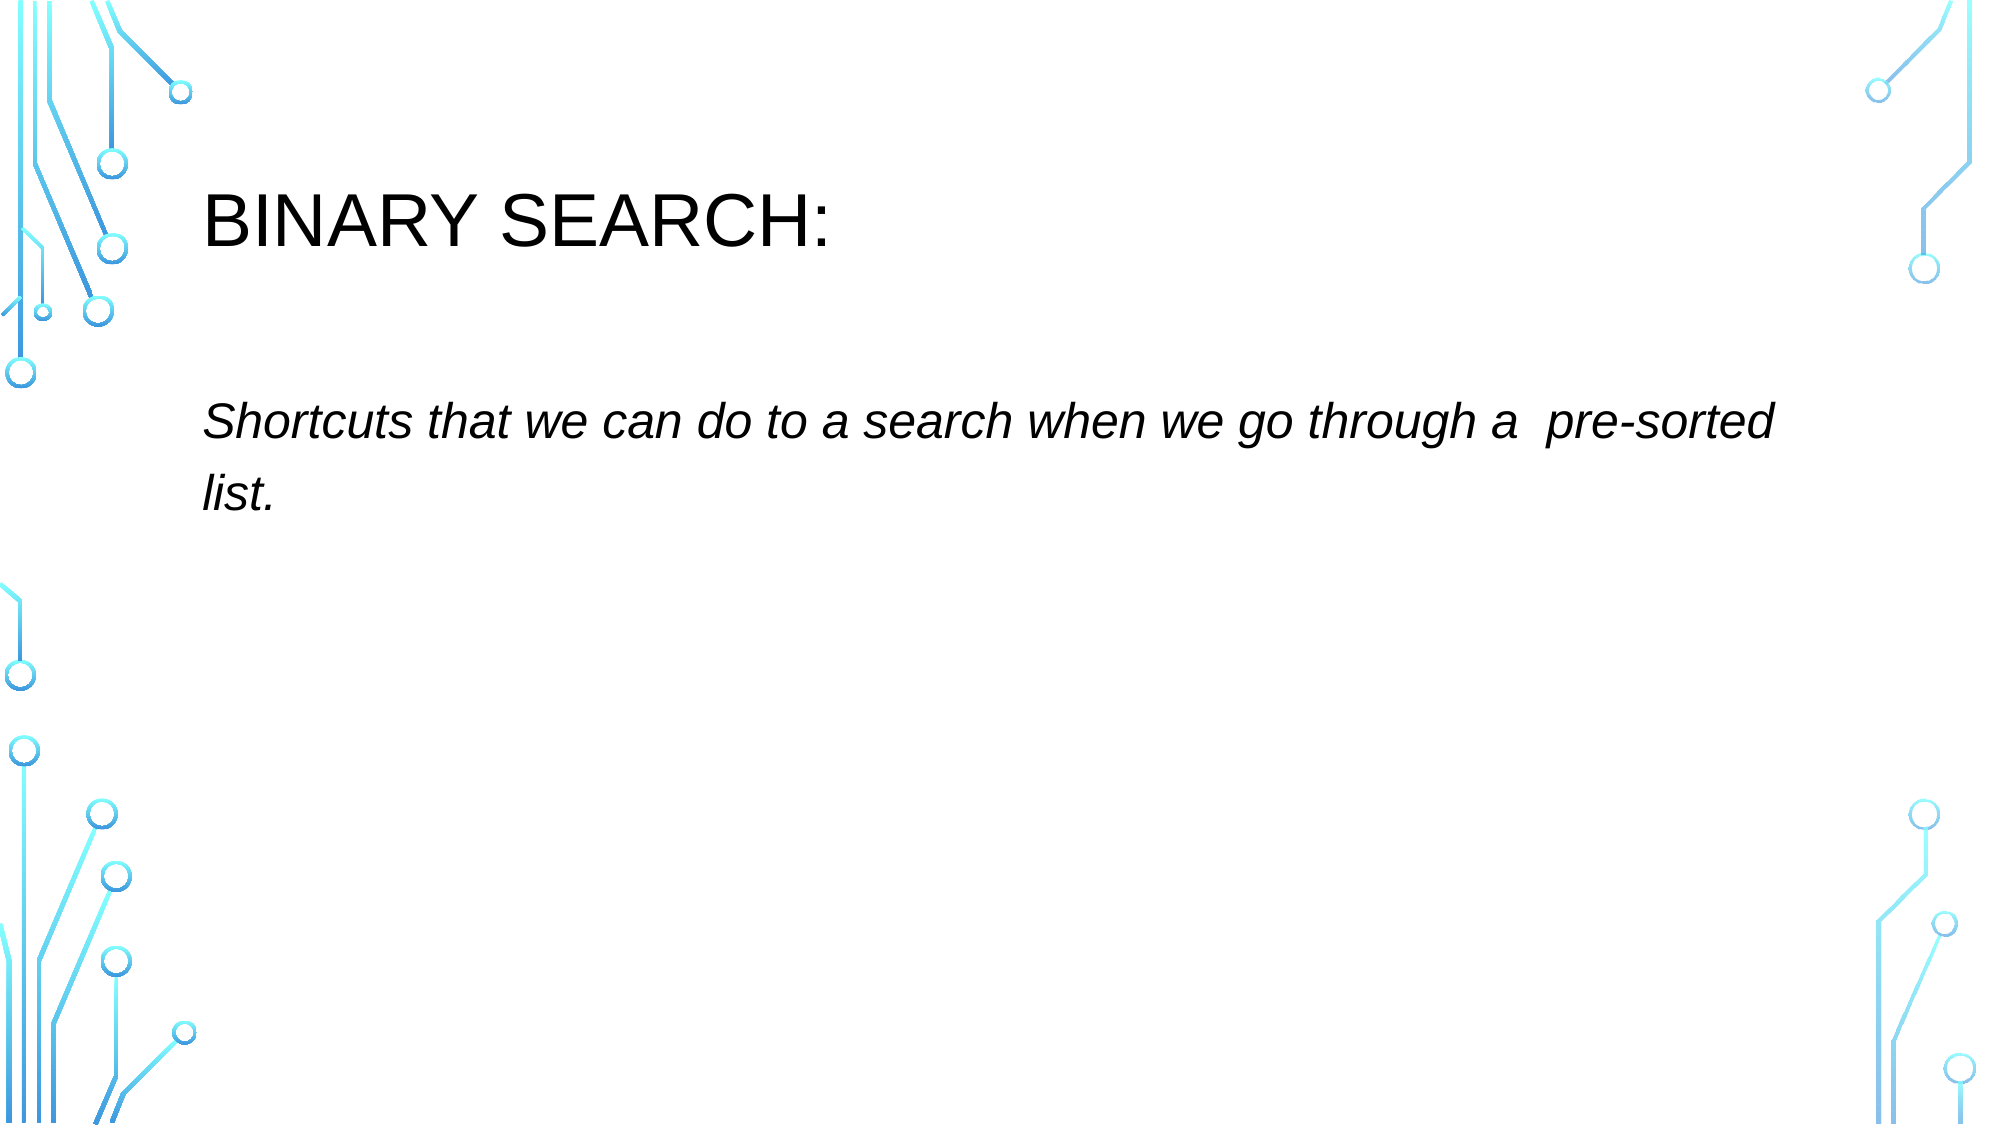

# Binary search:
Shortcuts that we can do to a search when we go through a  pre-sorted list.